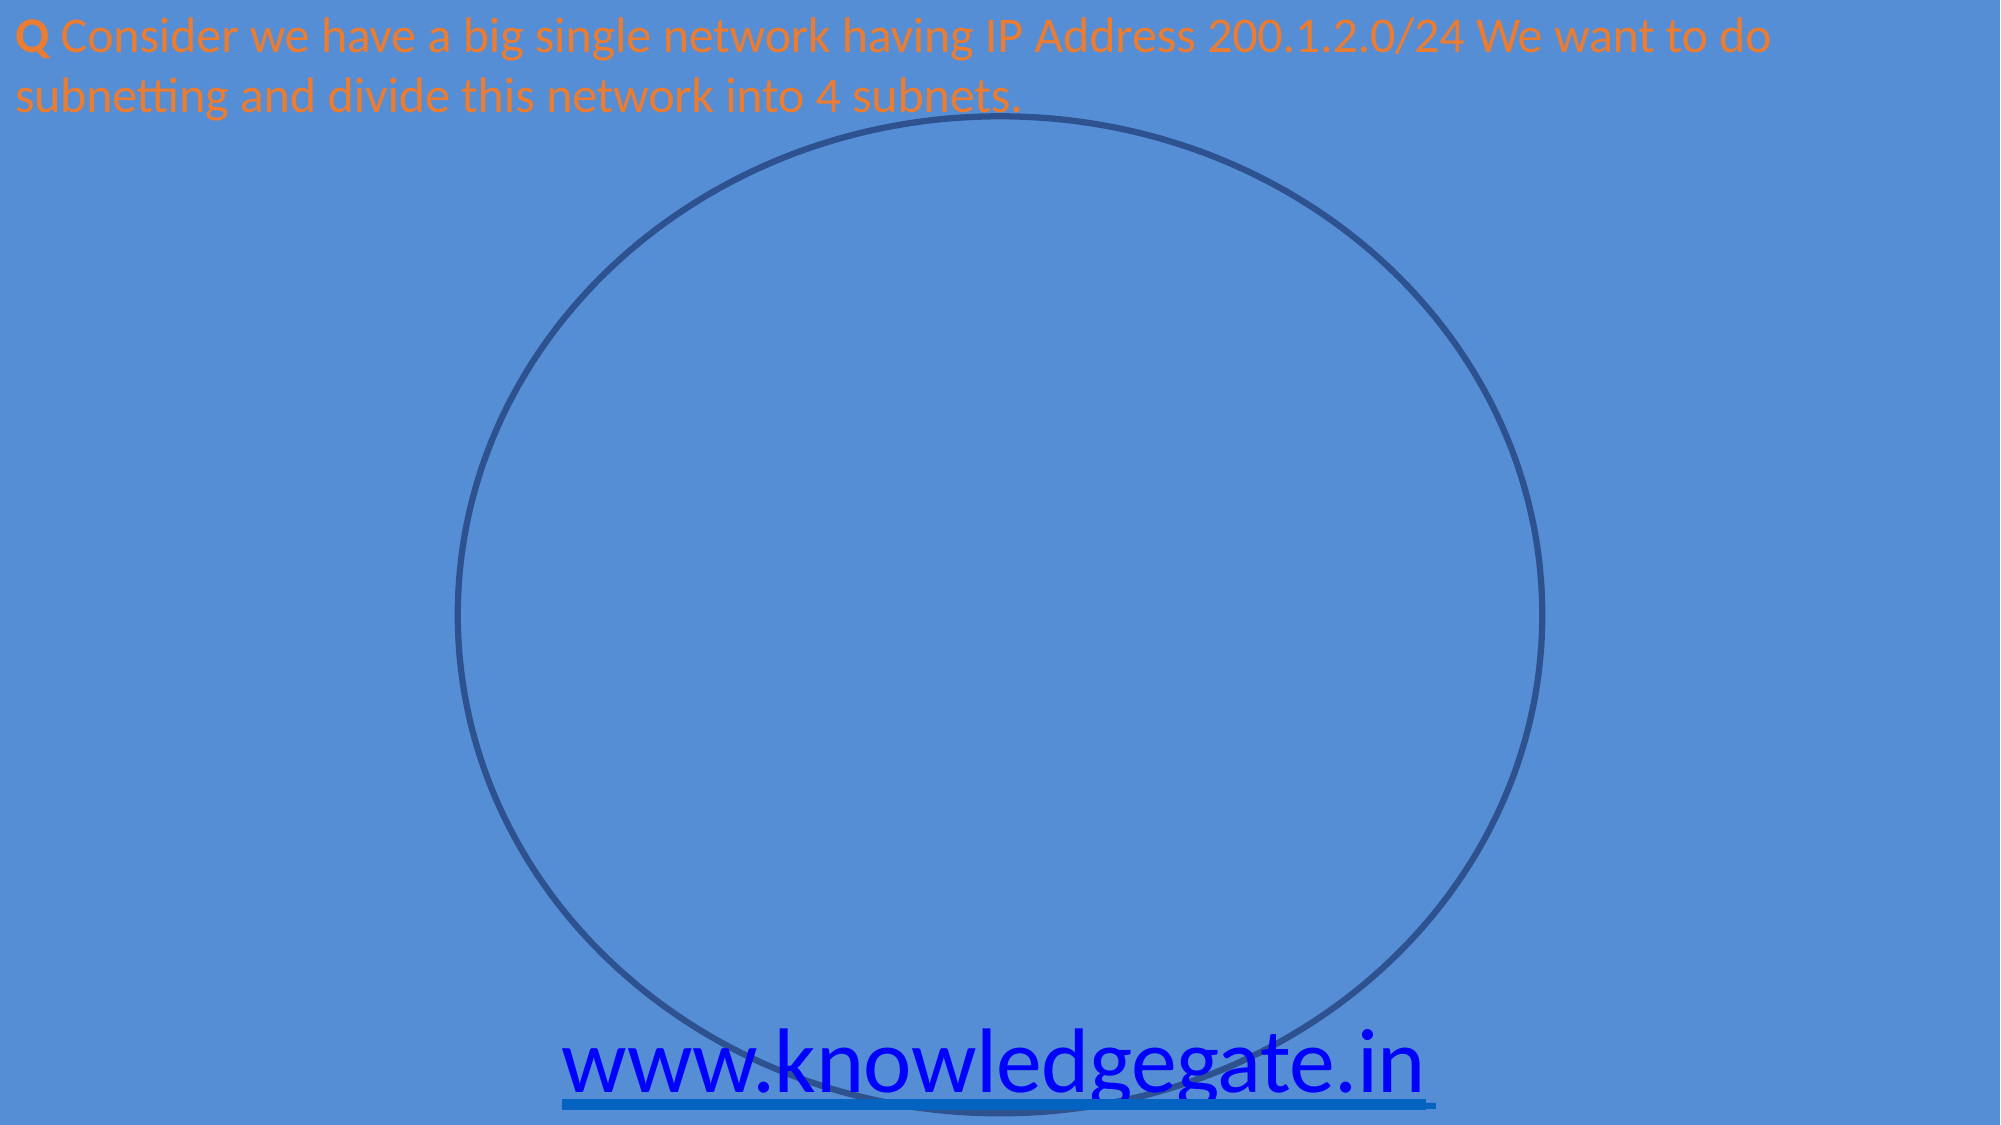

# Q Consider we have a big single network having IP Address 200.1.2.0/24 We want to do  subnetting and divide this network into 4 subnets.

www.knowledgegate.in